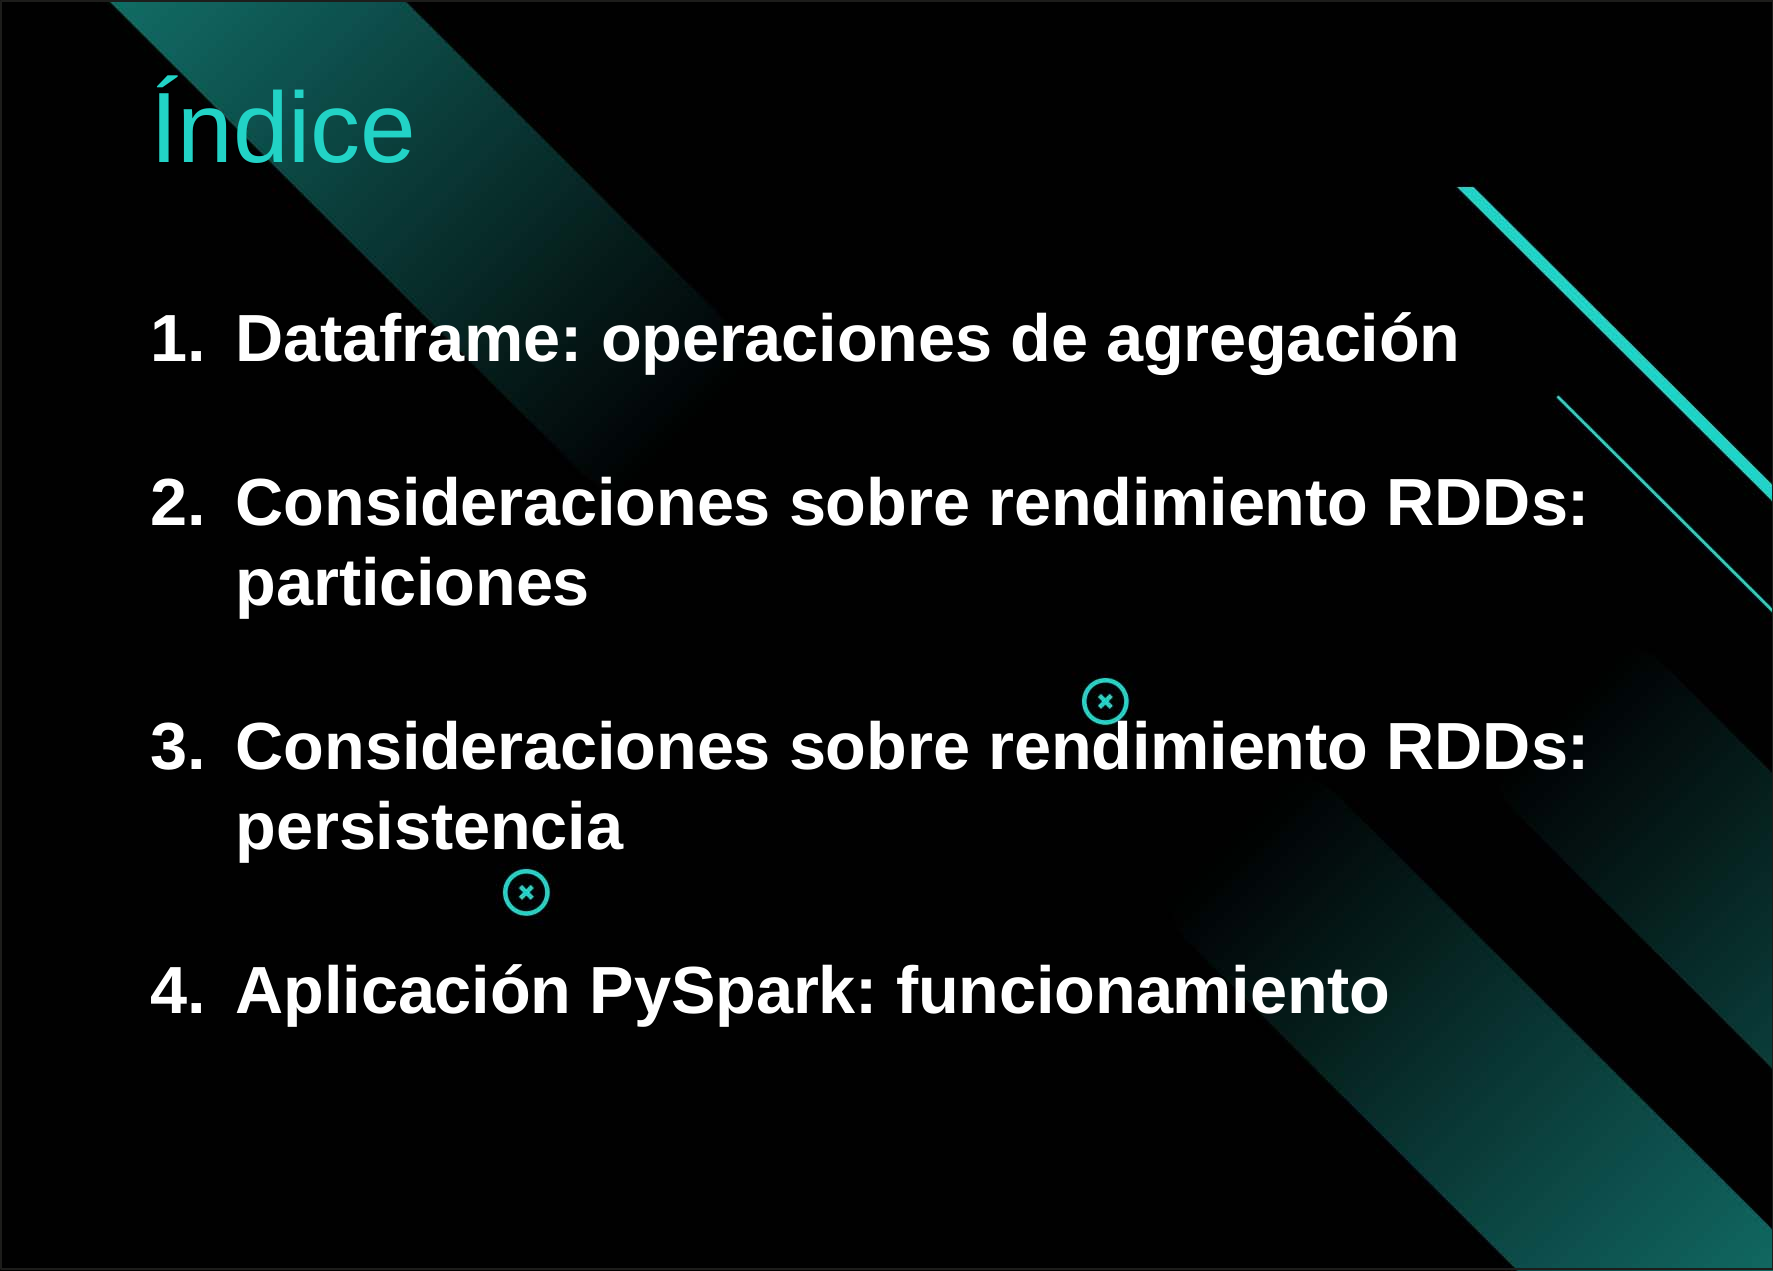

Índice

Dataframe: operaciones de agregación

Consideraciones sobre rendimiento RDDs: particiones

Consideraciones sobre rendimiento RDDs: persistencia

Aplicación PySpark: funcionamiento